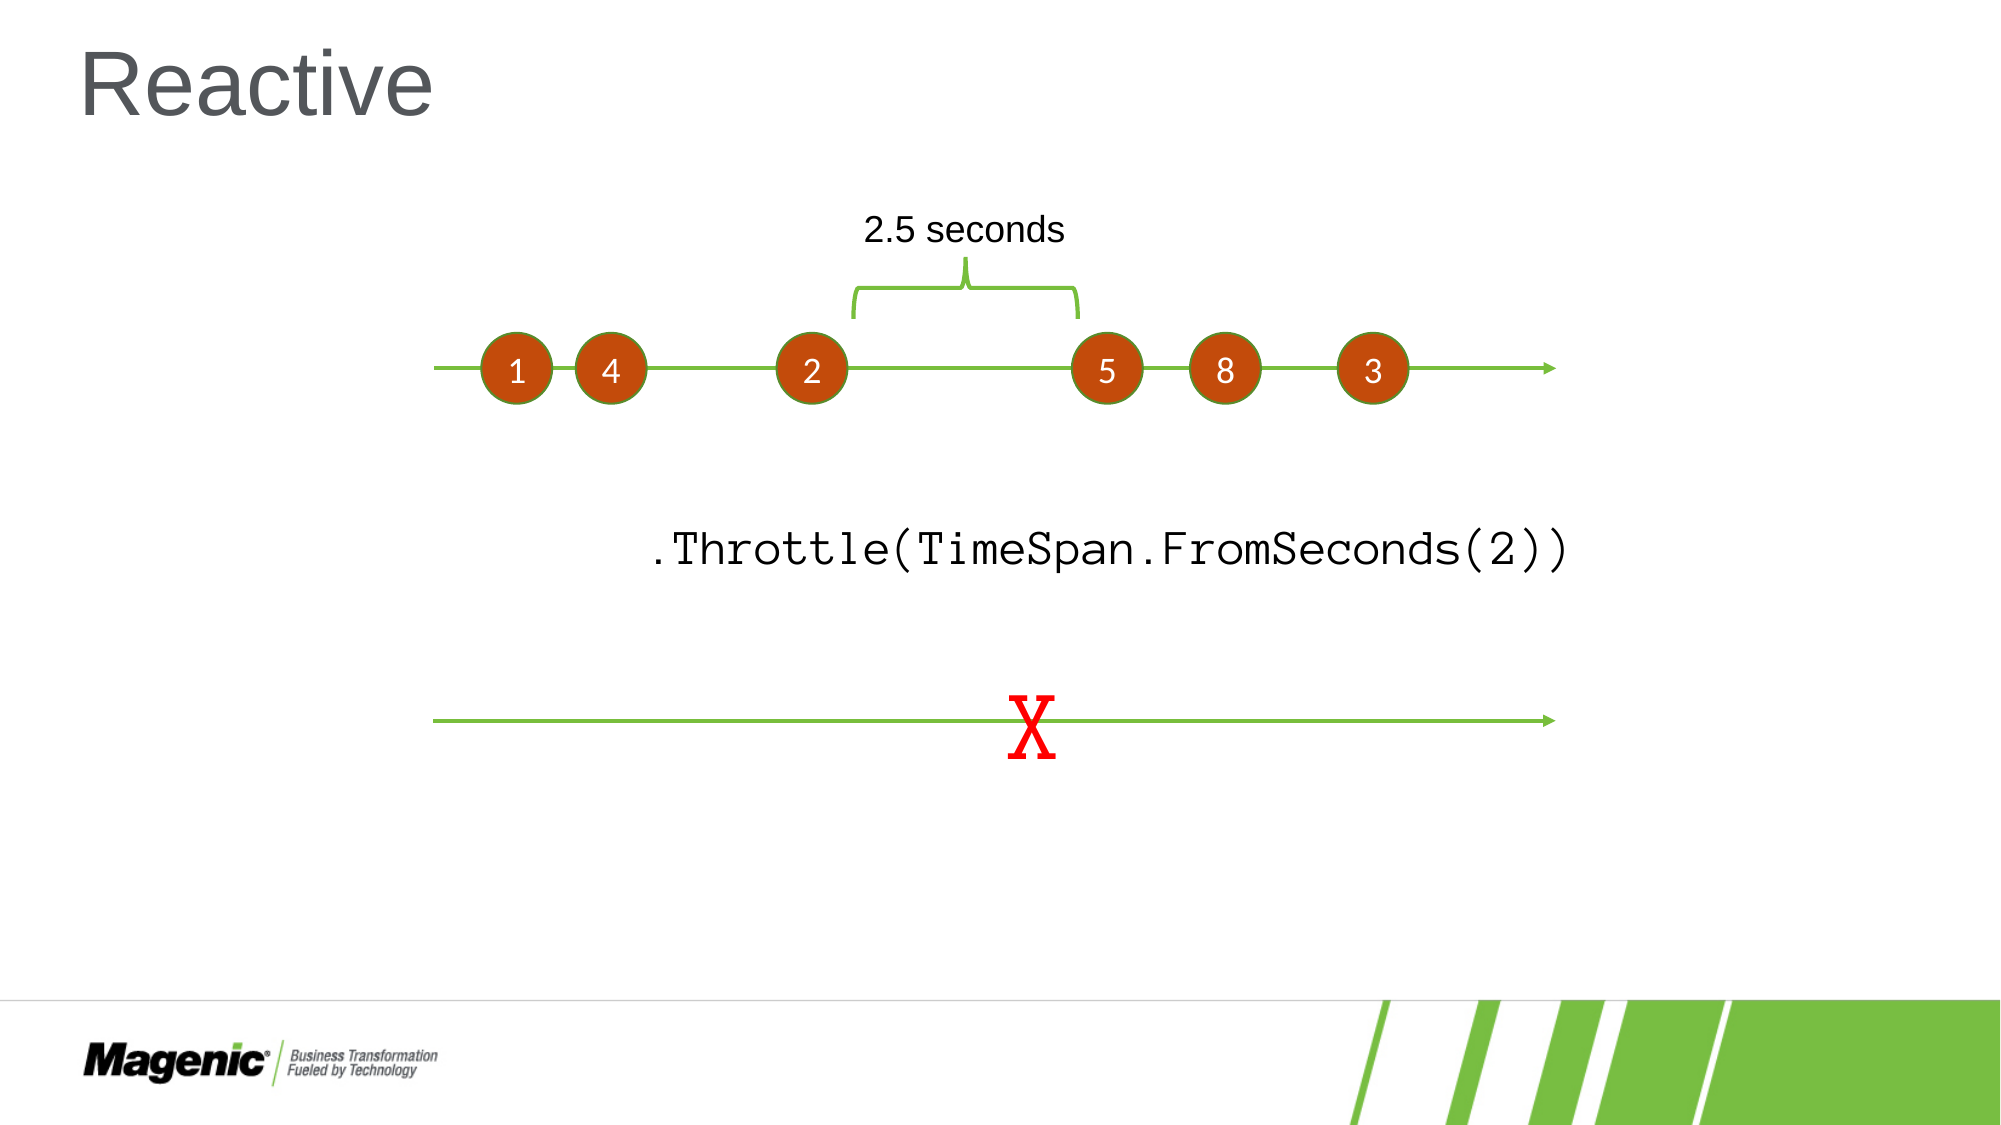

# Reactive

2.5 seconds
1
4
2
5
8
3
.Throttle(TimeSpan.FromSeconds(2))
X